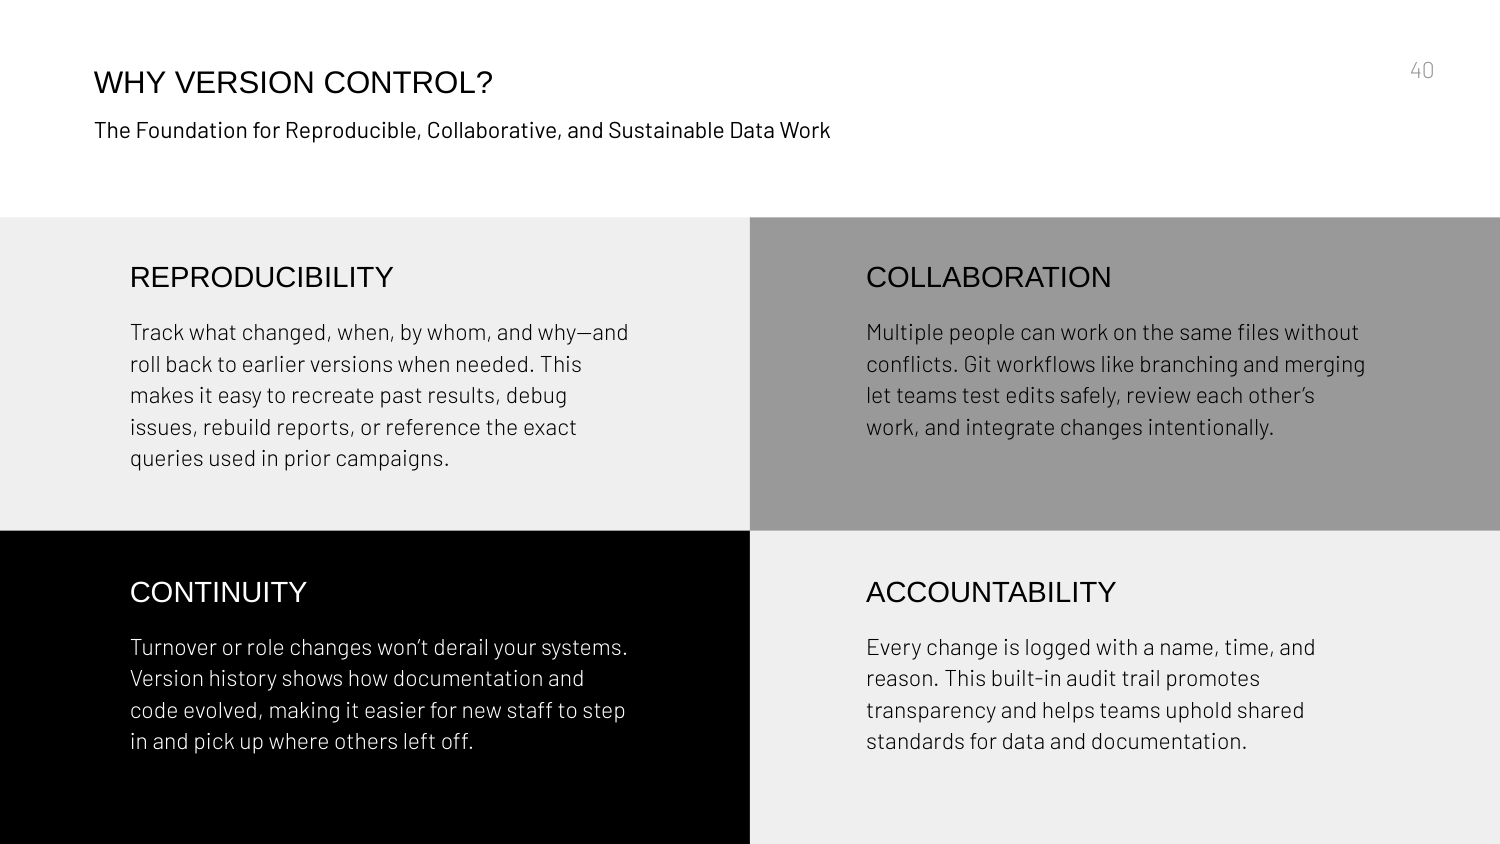

40
WHY VERSION CONTROL?
The Foundation for Reproducible, Collaborative, and Sustainable Data Work
REPRODUCIBILITY
COLLABORATION
Track what changed, when, by whom, and why—and roll back to earlier versions when needed. This makes it easy to recreate past results, debug issues, rebuild reports, or reference the exact queries used in prior campaigns.

Multiple people can work on the same files without conflicts. Git workflows like branching and merging let teams test edits safely, review each other’s work, and integrate changes intentionally.

CONTINUITY
ACCOUNTABILITY
Turnover or role changes won’t derail your systems. Version history shows how documentation and code evolved, making it easier for new staff to step in and pick up where others left off.

Every change is logged with a name, time, and reason. This built-in audit trail promotes transparency and helps teams uphold shared standards for data and documentation.